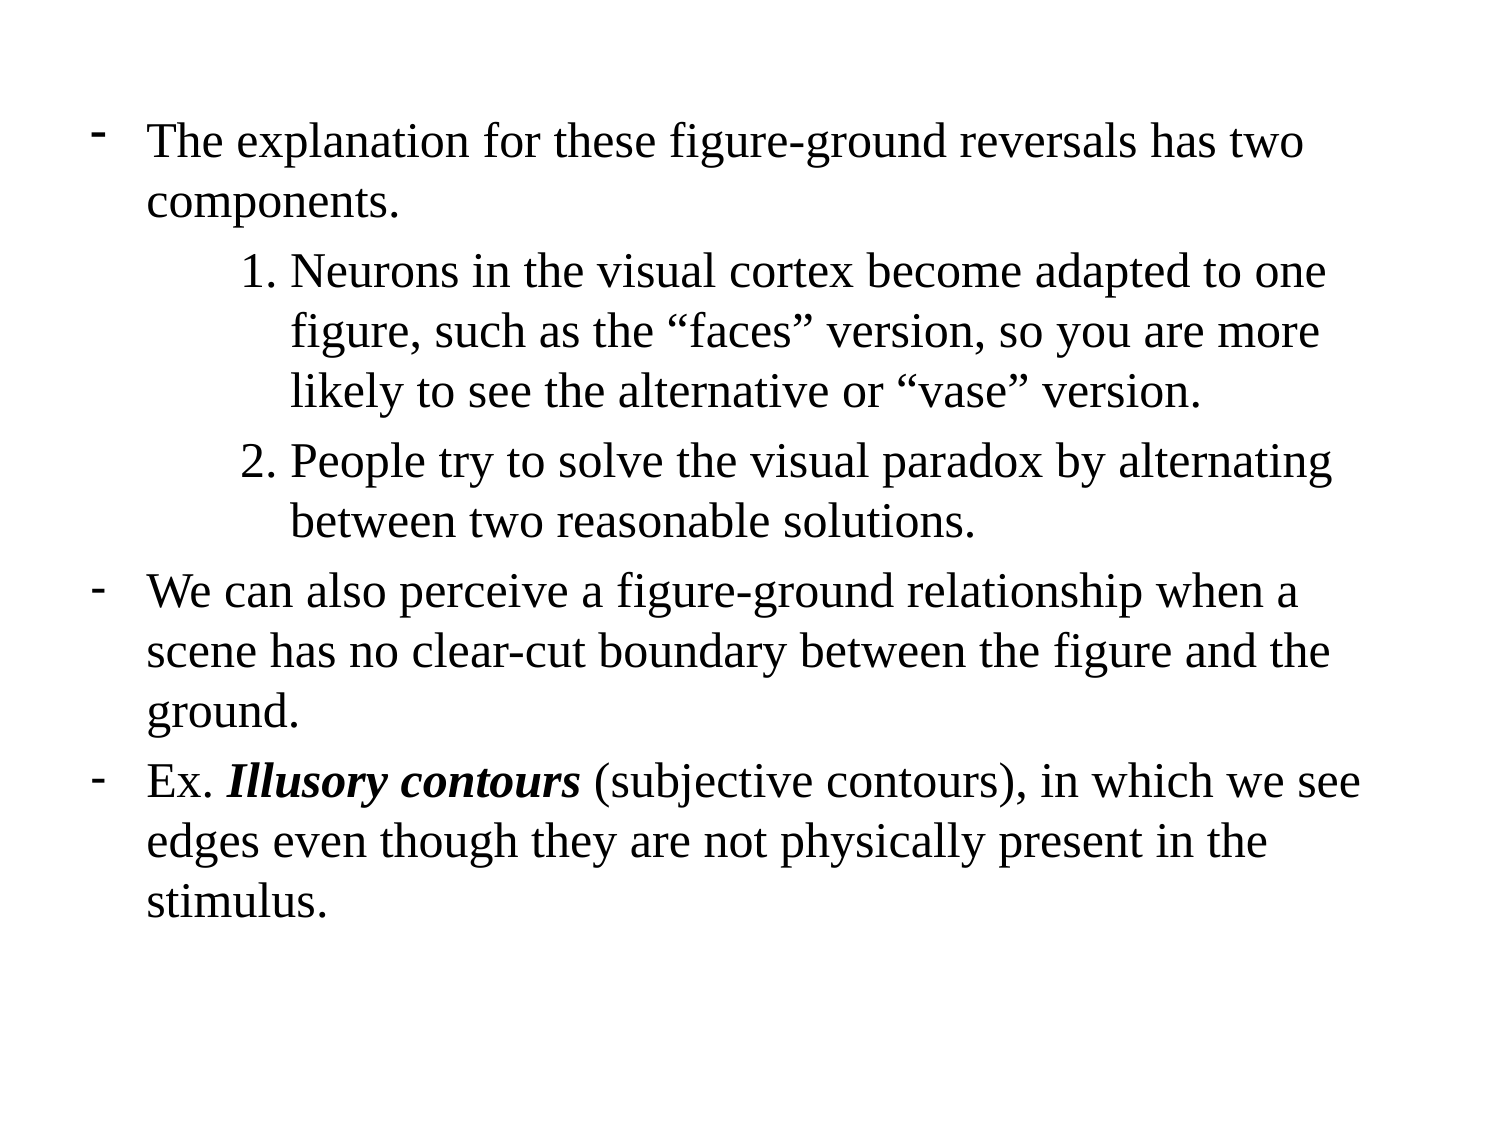

The explanation for these figure-ground reversals has two components.
	1. Neurons in the visual cortex become adapted to one 	    figure, such as the “faces” version, so you are more 	    likely to see the alternative or “vase” version.
	2. People try to solve the visual paradox by alternating 	    between two reasonable solutions.
We can also perceive a figure-ground relationship when a scene has no clear-cut boundary between the figure and the ground.
Ex. Illusory contours (subjective contours), in which we see edges even though they are not physically present in the stimulus.